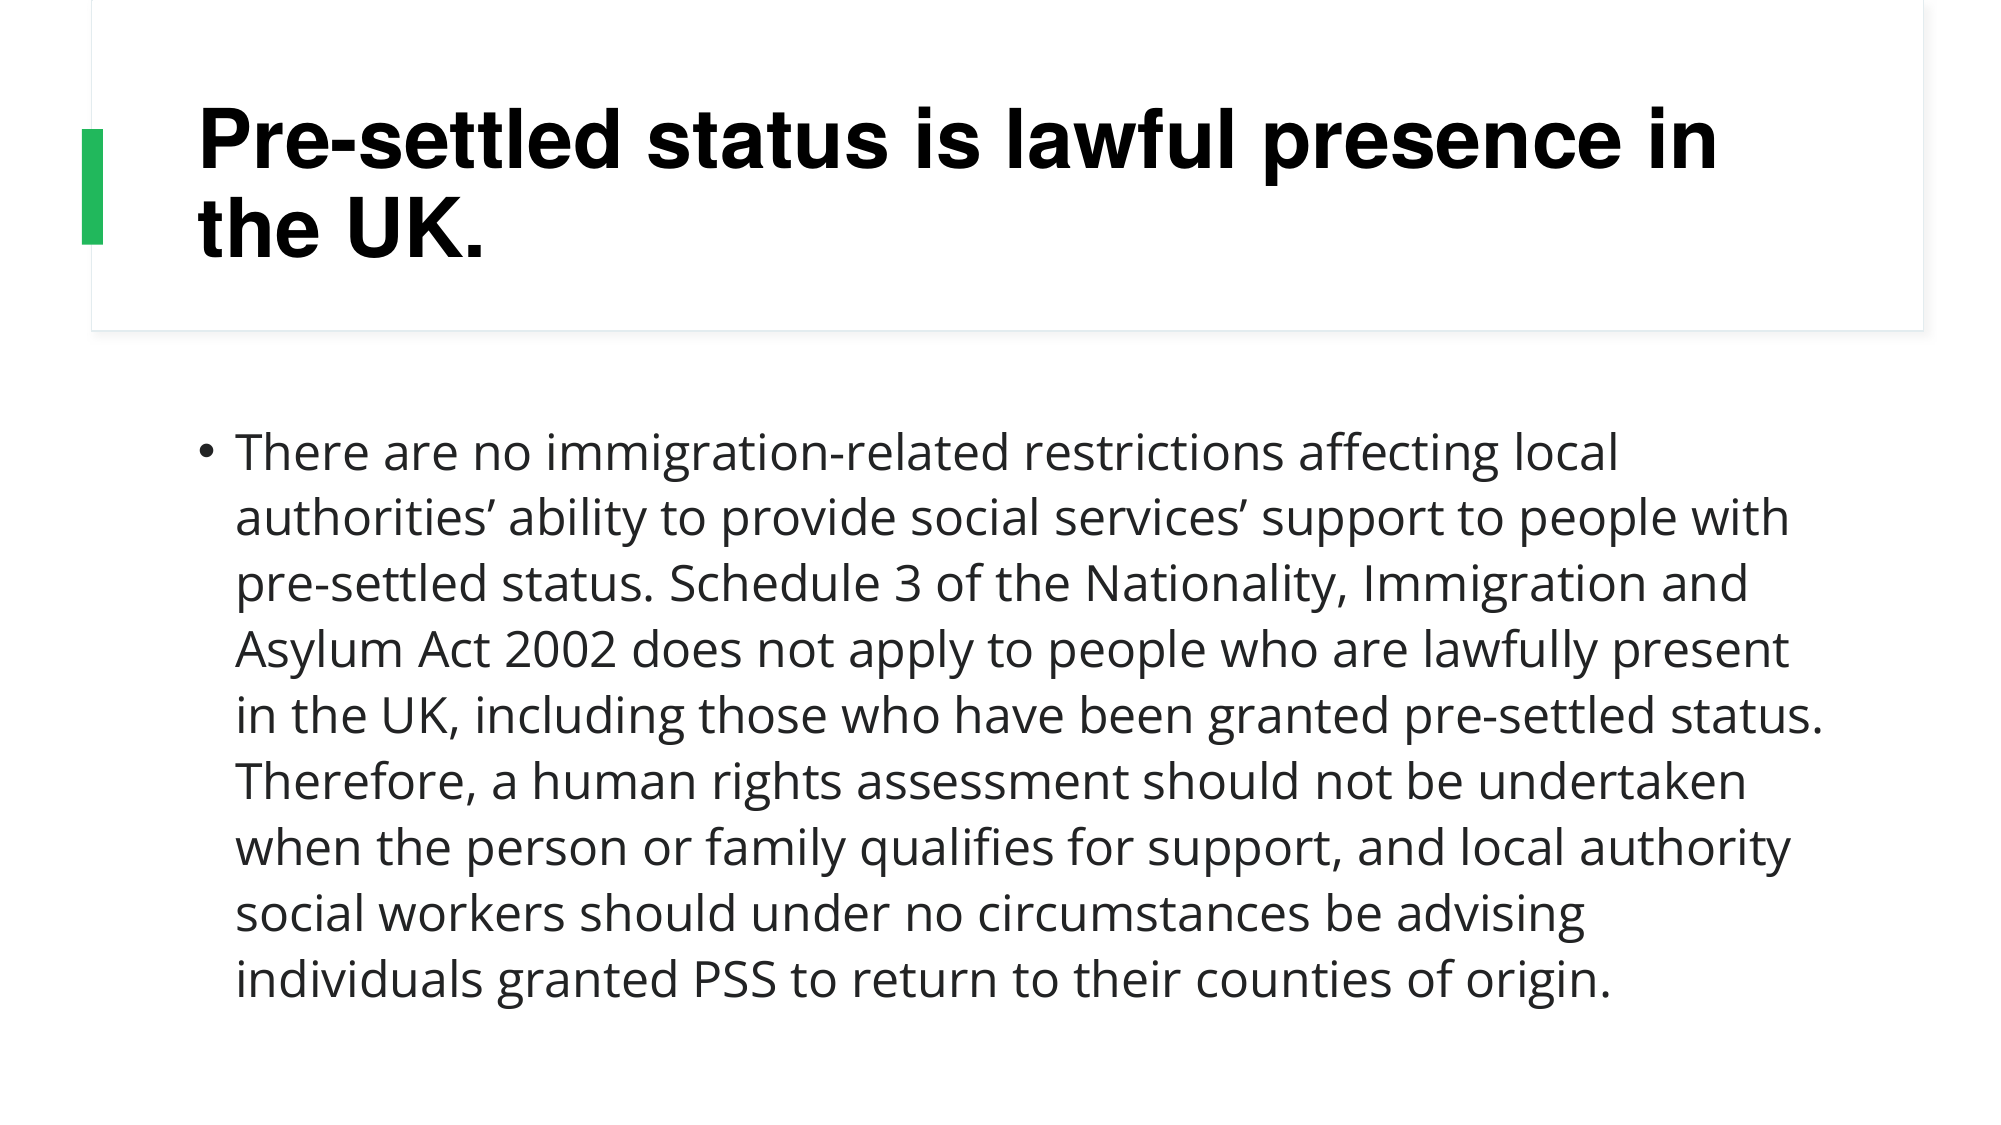

# Pre-settled status is lawful presence in the UK.
There are no immigration-related restrictions affecting local authorities’ ability to provide social services’ support to people with pre-settled status. Schedule 3 of the Nationality, Immigration and Asylum Act 2002 does not apply to people who are lawfully present in the UK, including those who have been granted pre-settled status. Therefore, a human rights assessment should not be undertaken when the person or family qualifies for support, and local authority social workers should under no circumstances be advising individuals granted PSS to return to their counties of origin.